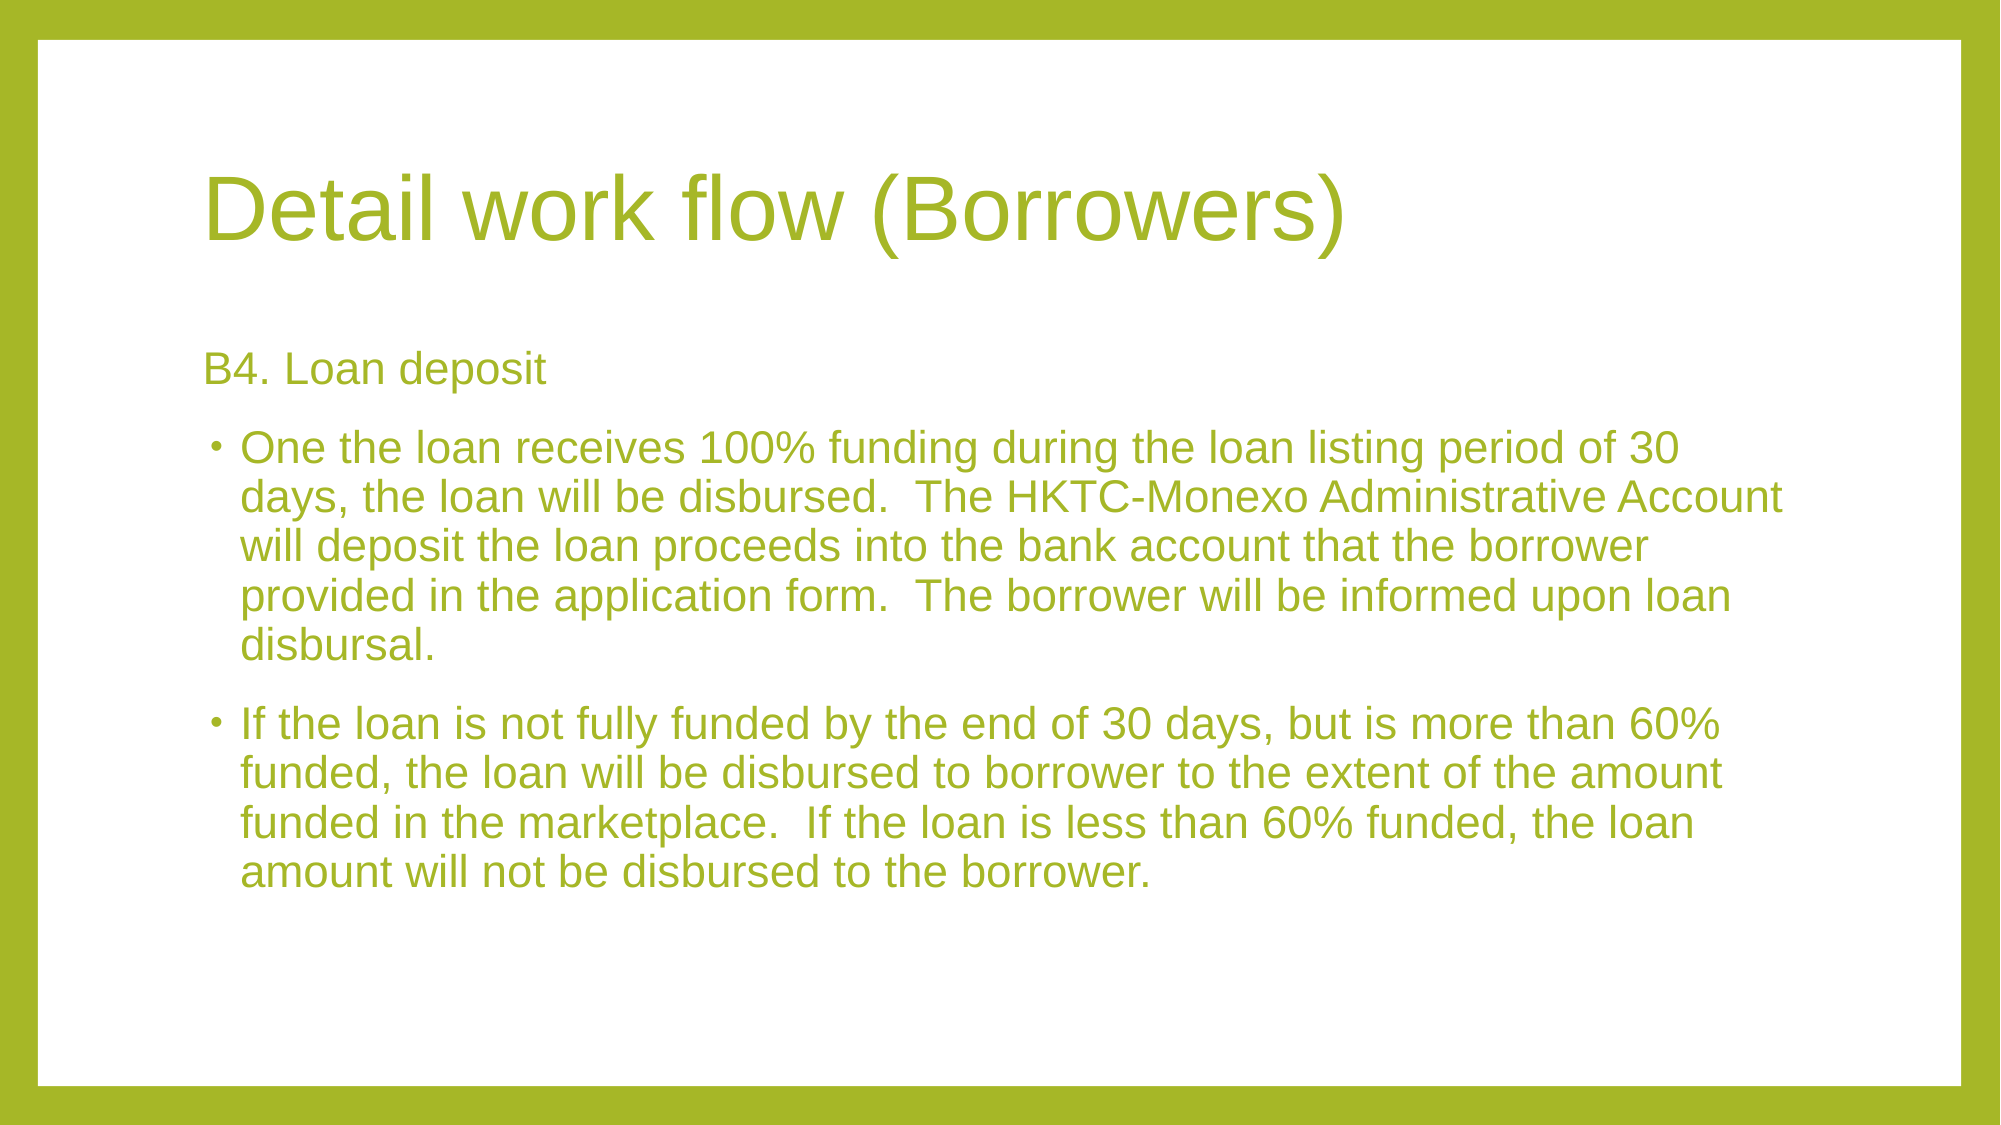

# Detail work flow (Borrowers)
B4. Loan deposit
One the loan receives 100% funding during the loan listing period of 30 days, the loan will be disbursed.  The HKTC-Monexo Administrative Account will deposit the loan proceeds into the bank account that the borrower provided in the application form.  The borrower will be informed upon loan disbursal.
If the loan is not fully funded by the end of 30 days, but is more than 60% funded, the loan will be disbursed to borrower to the extent of the amount funded in the marketplace.  If the loan is less than 60% funded, the loan amount will not be disbursed to the borrower.